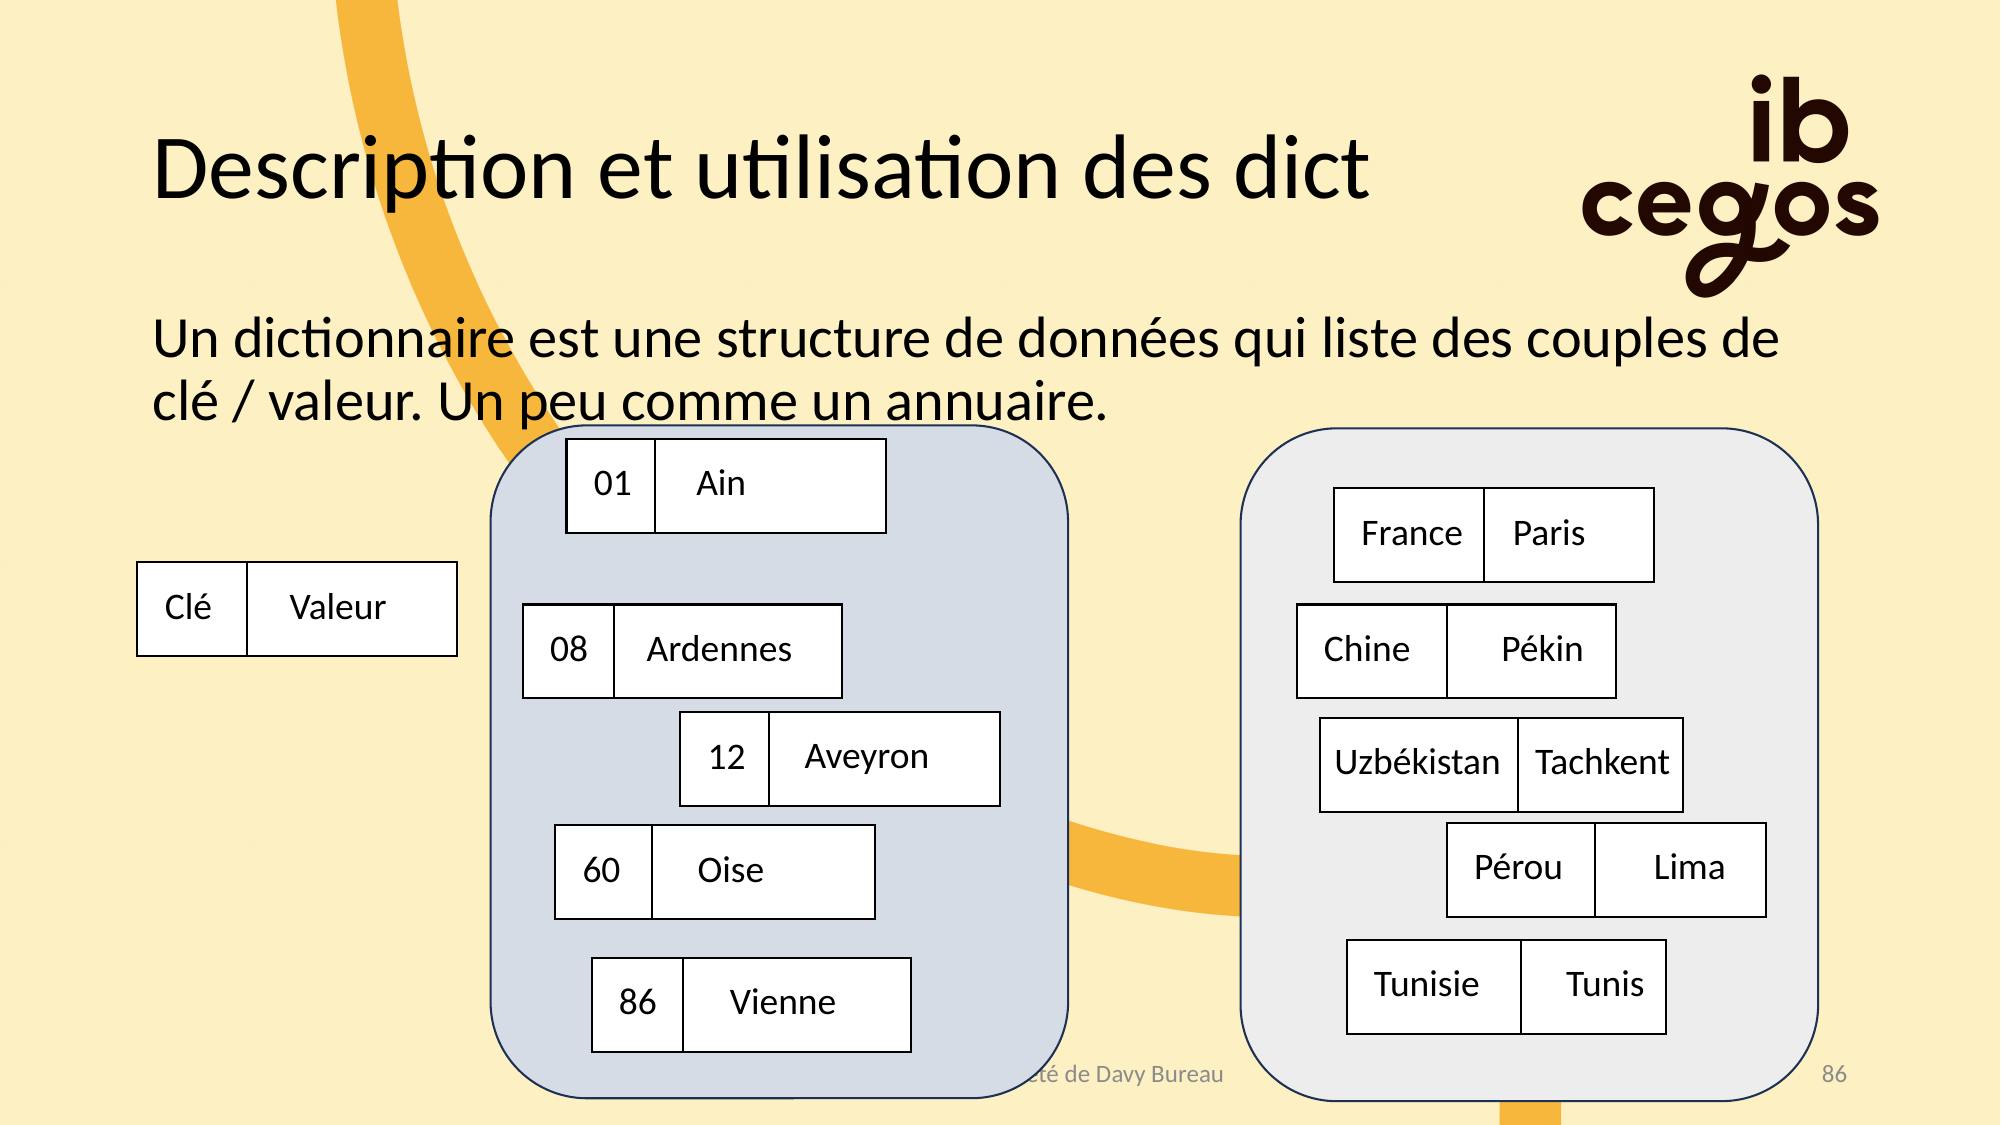

# Description et utilisation des dict
Un dictionnaire est une structure de données qui liste des couples de clé / valeur. Un peu comme un annuaire.

Ain
01

Paris
France

Valeur
Clé

Ardennes
Pékin
08
Chine

Aveyron
12
Tachkent
Uzbékistan

Lima
Pérou
Oise
60

Tunis
Tunisie

Vienne
86
Formation Python propriété de Davy Bureau
86